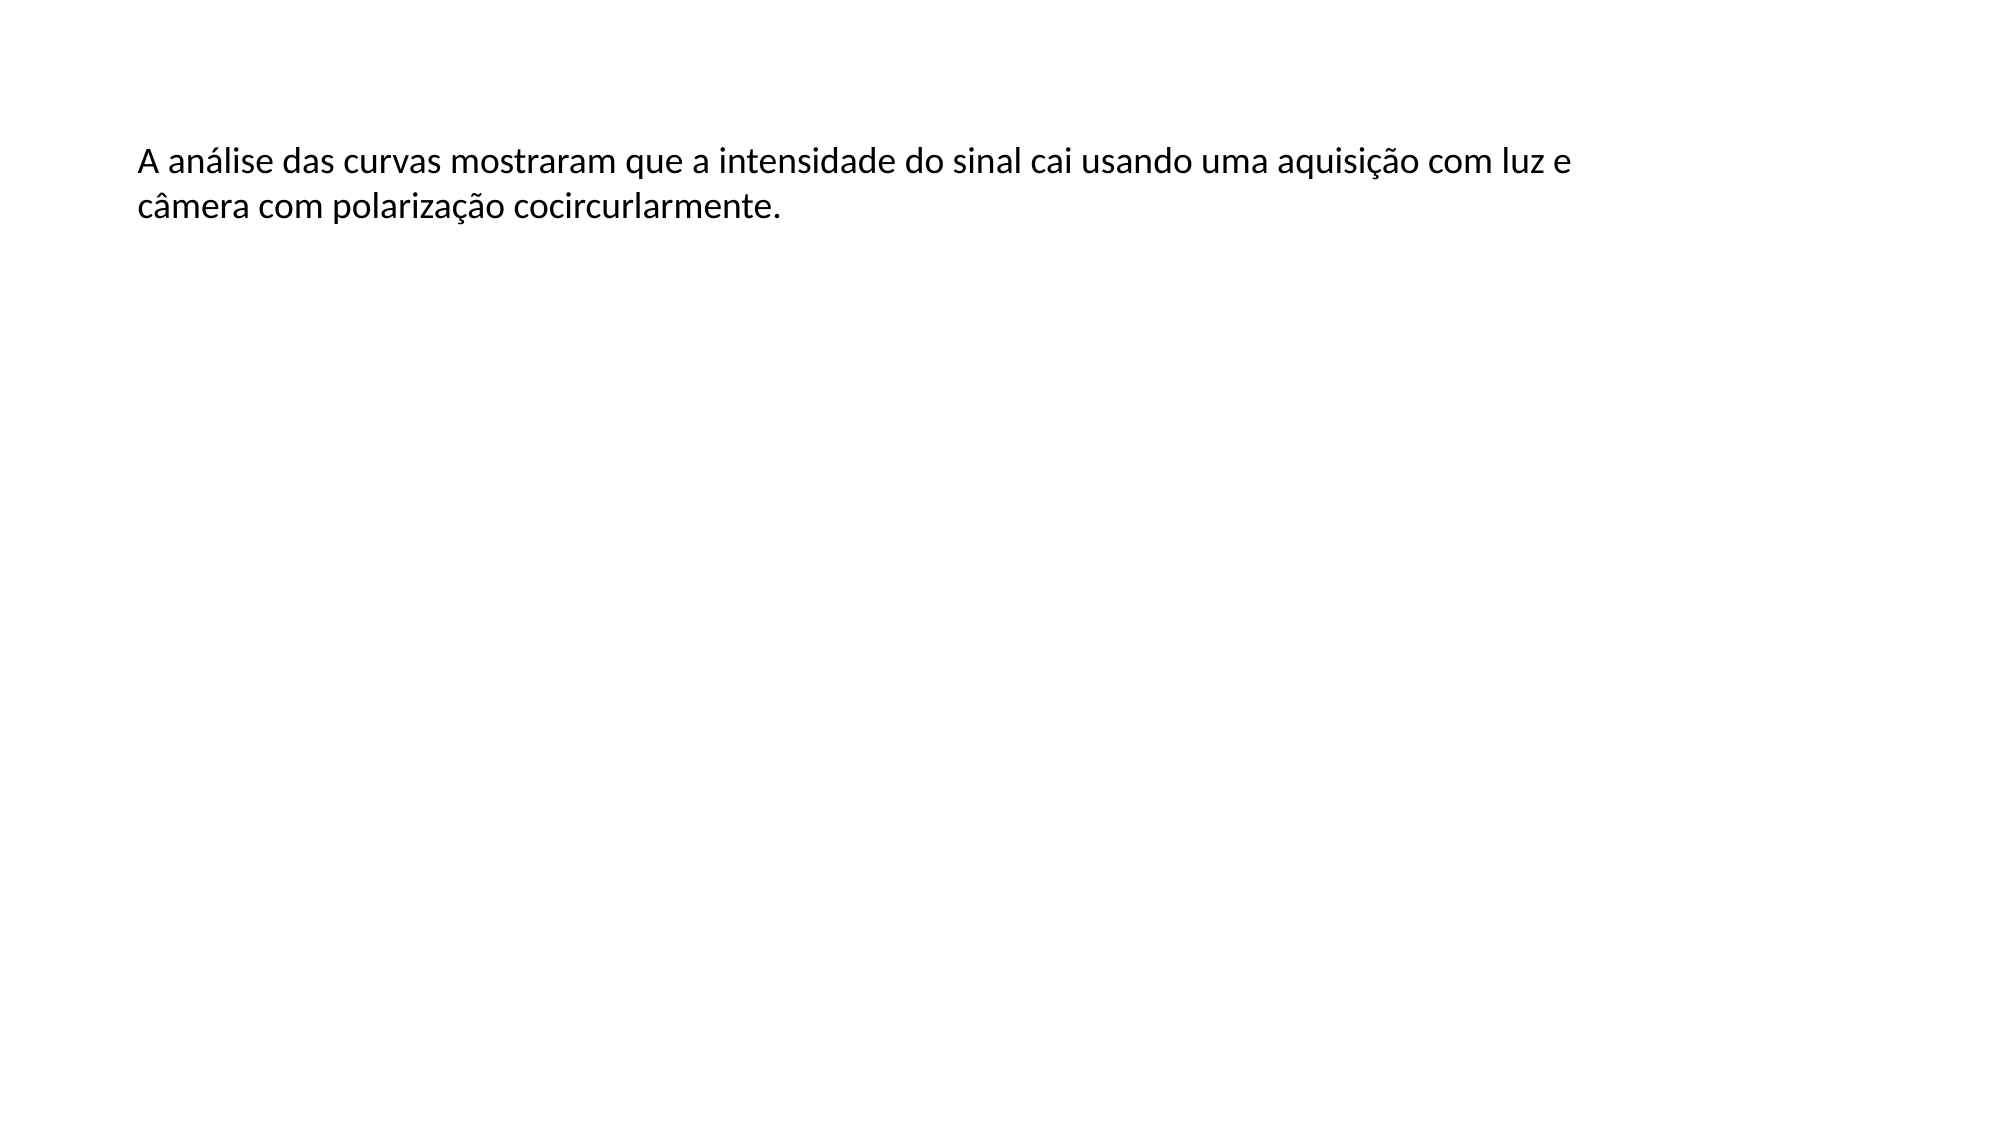

A análise das curvas mostraram que a intensidade do sinal cai usando uma aquisição com luz e câmera com polarização cocircurlarmente.